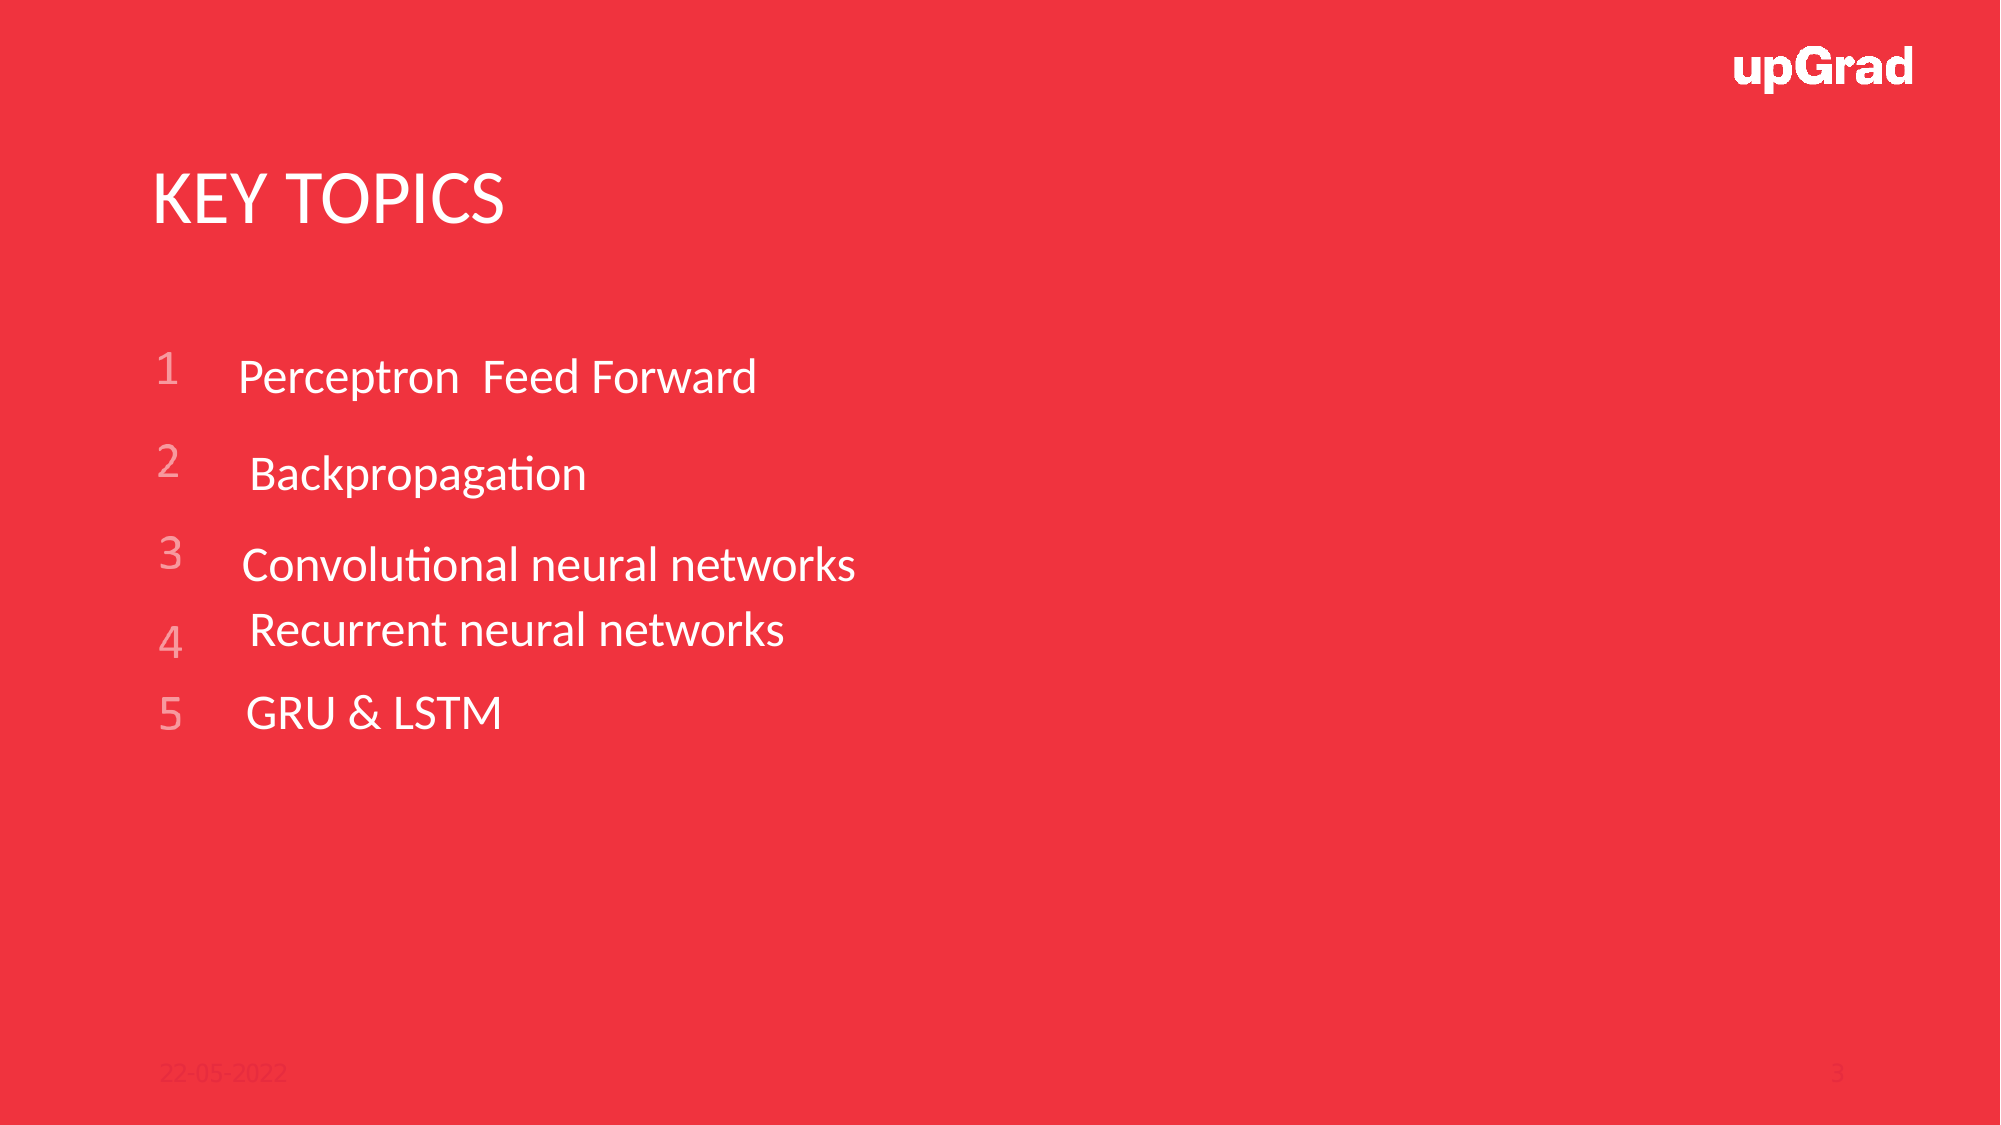

# KEY TOPICS
Perceptron  Feed Forward
Backpropagation  Convolutional neural networks
Recurrent neural networks
GRU & LSTM

22-05-2022
3